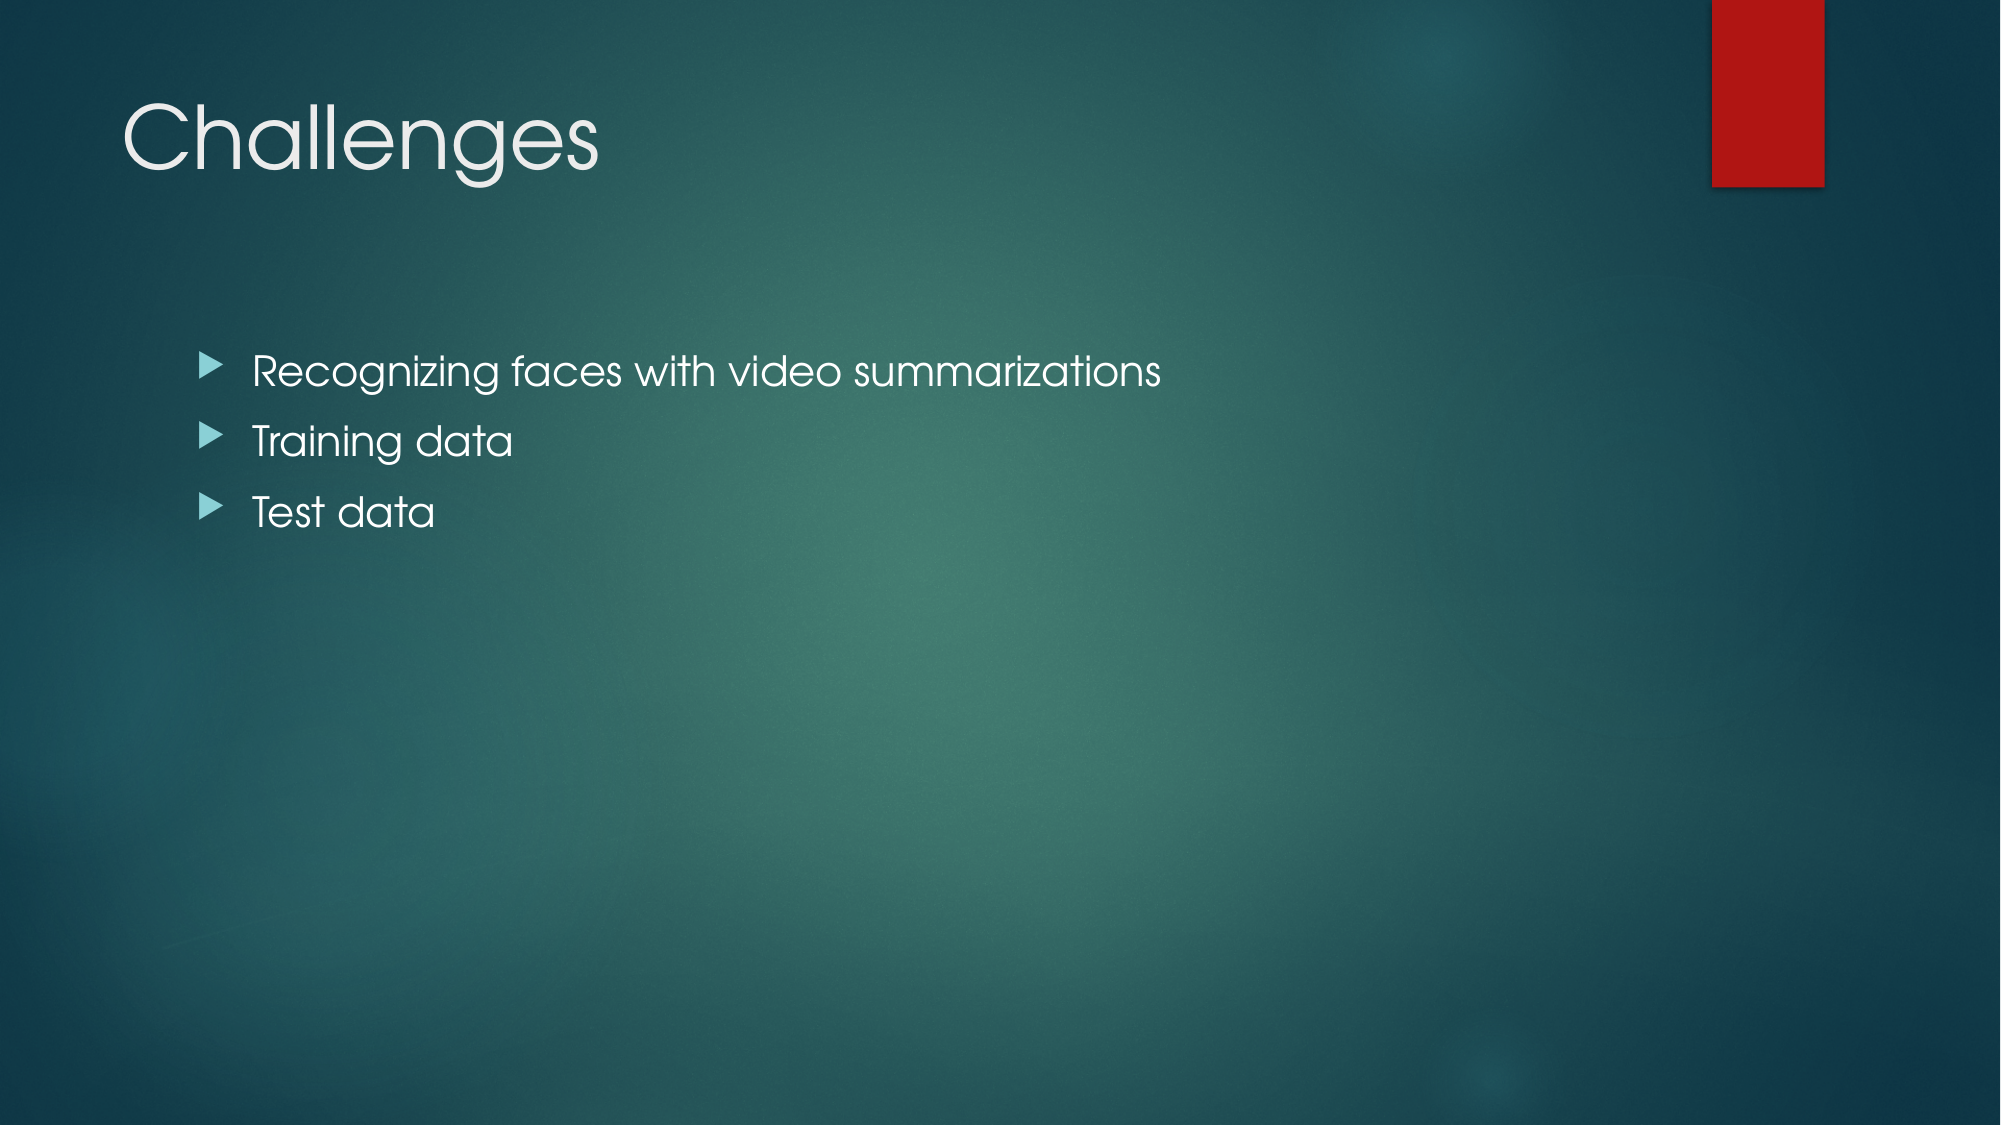

# Challenges
Recognizing faces with video summarizations
Training data
Test data